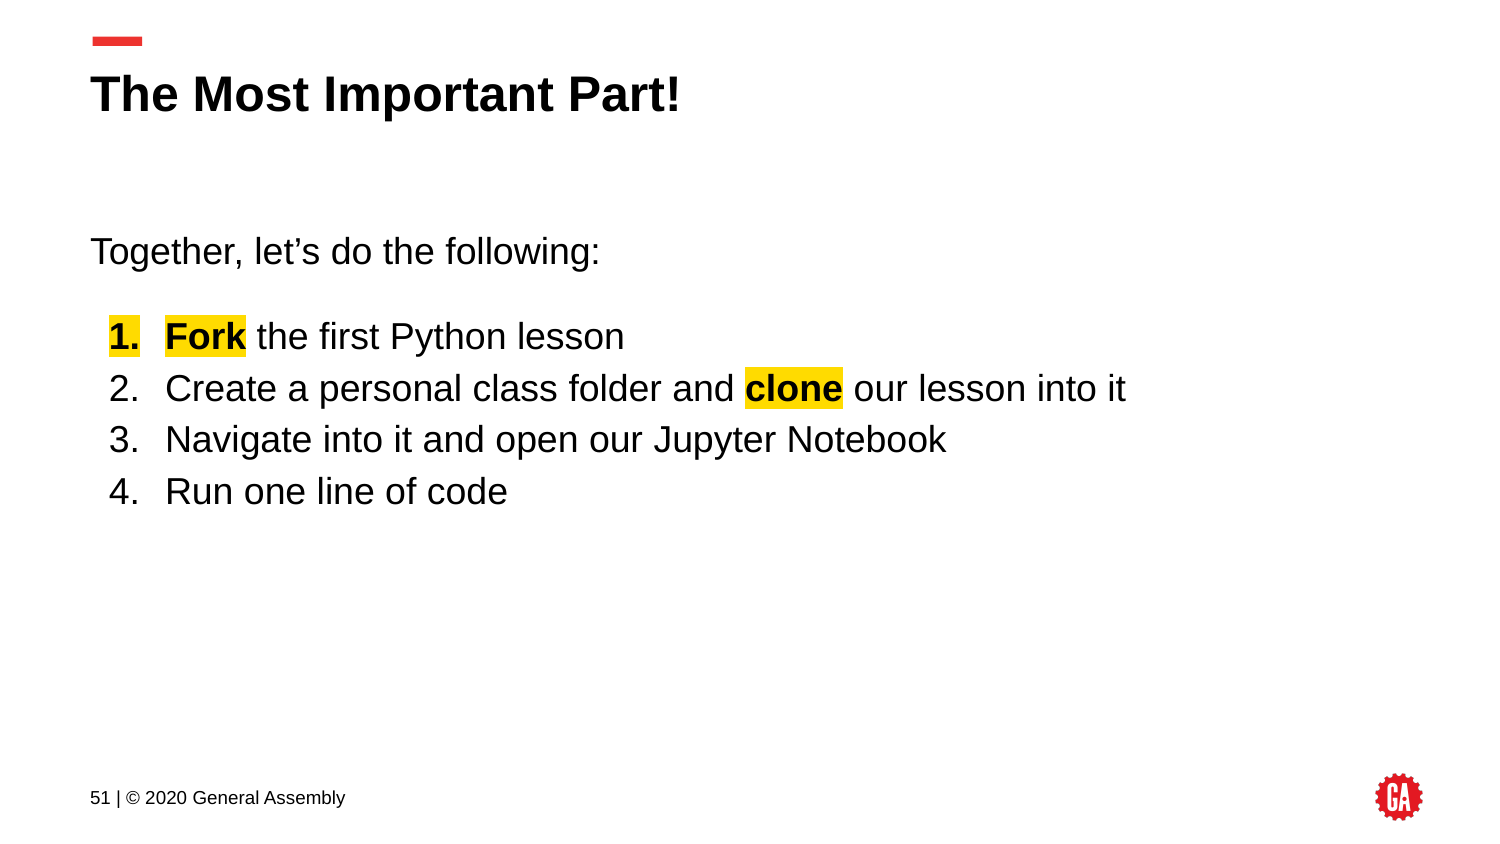

# The Most Important Part!
Together, let’s do the following:
Fork the first Python lesson
Create a personal class folder and clone our lesson into it
Navigate into it and open our Jupyter Notebook
Run one line of code
51 | © 2020 General Assembly